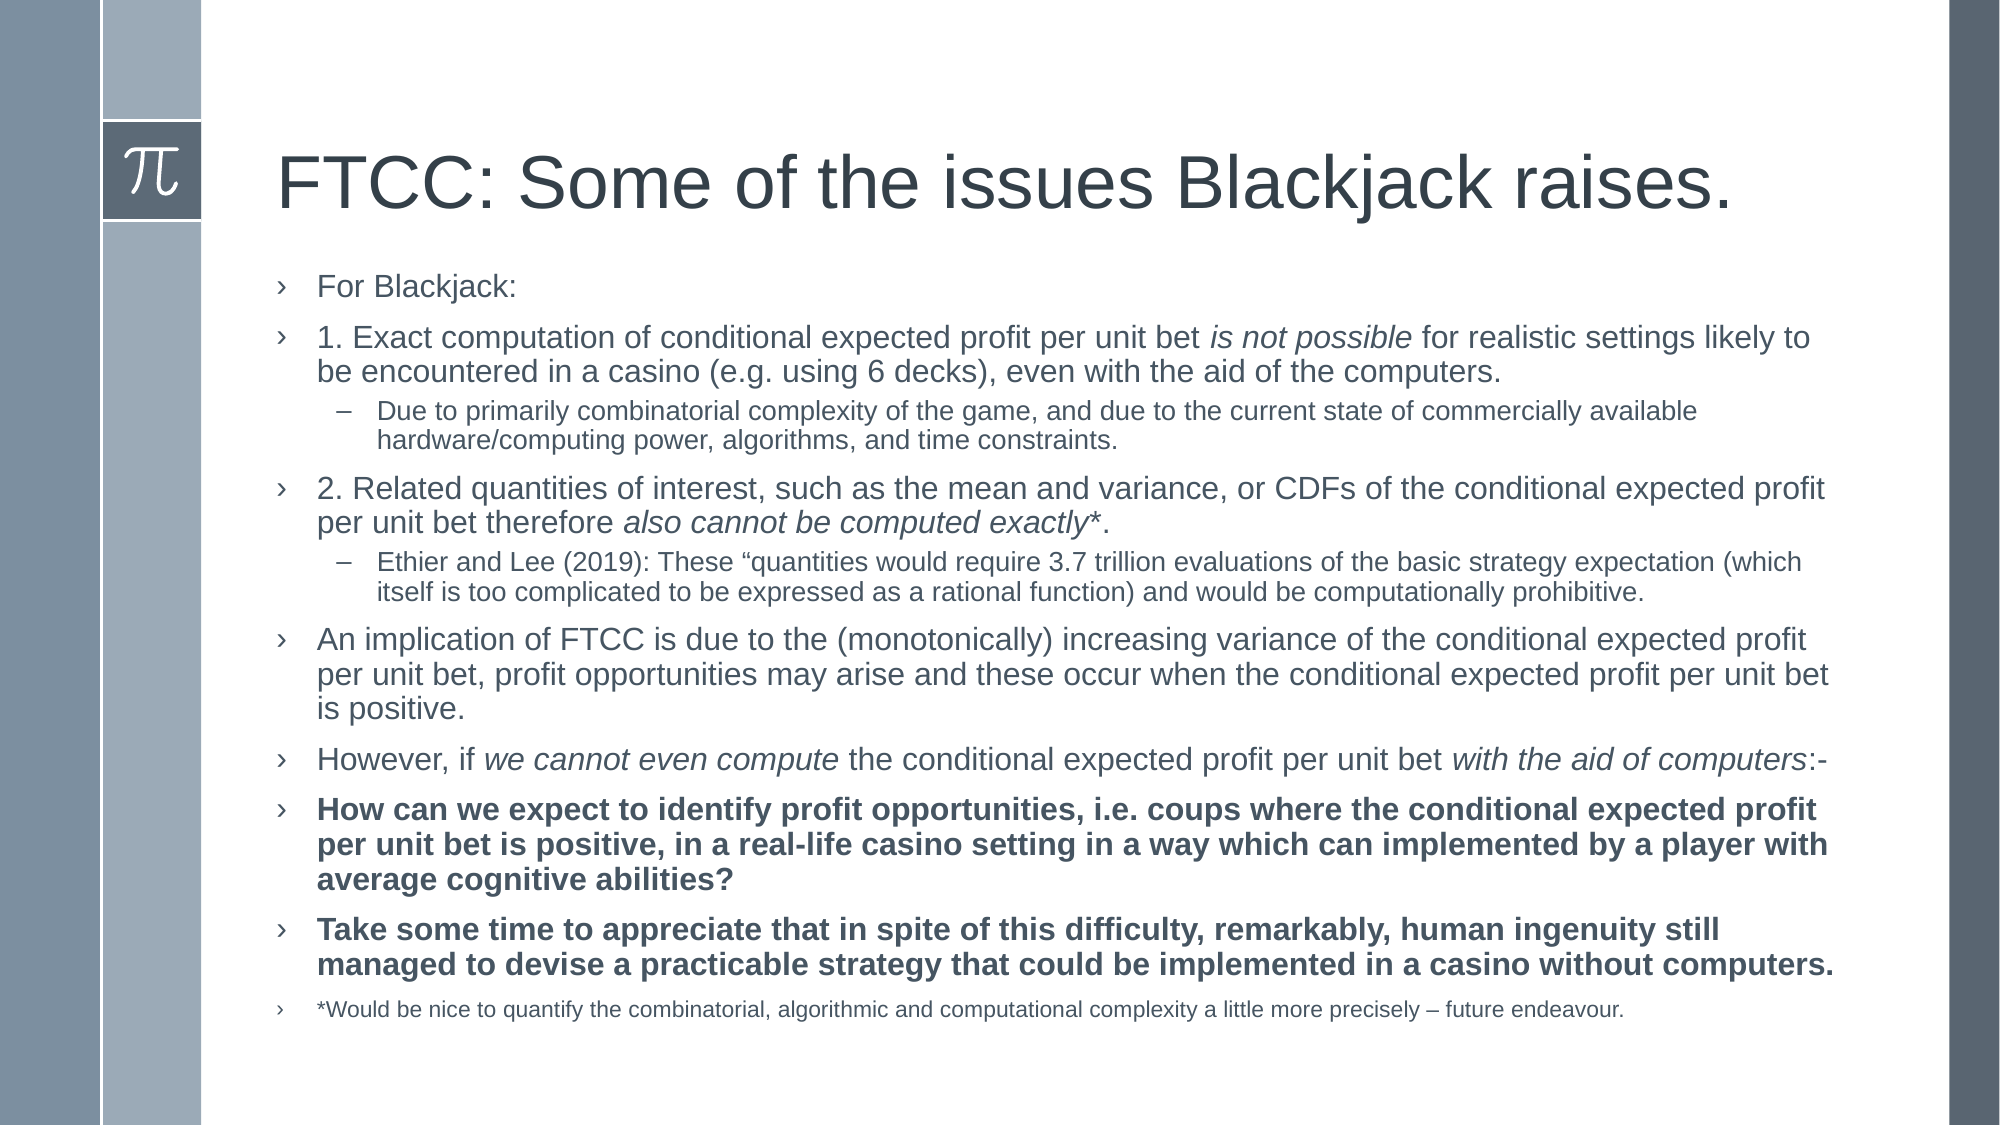

# FTCC: Some of the issues Blackjack raises.
For Blackjack:
1. Exact computation of conditional expected profit per unit bet is not possible for realistic settings likely to be encountered in a casino (e.g. using 6 decks), even with the aid of the computers.
Due to primarily combinatorial complexity of the game, and due to the current state of commercially available hardware/computing power, algorithms, and time constraints.
2. Related quantities of interest, such as the mean and variance, or CDFs of the conditional expected profit per unit bet therefore also cannot be computed exactly*.
Ethier and Lee (2019): These “quantities would require 3.7 trillion evaluations of the basic strategy expectation (which itself is too complicated to be expressed as a rational function) and would be computationally prohibitive.
An implication of FTCC is due to the (monotonically) increasing variance of the conditional expected profit per unit bet, profit opportunities may arise and these occur when the conditional expected profit per unit bet is positive.
However, if we cannot even compute the conditional expected profit per unit bet with the aid of computers:-
How can we expect to identify profit opportunities, i.e. coups where the conditional expected profit per unit bet is positive, in a real-life casino setting in a way which can implemented by a player with average cognitive abilities?
Take some time to appreciate that in spite of this difficulty, remarkably, human ingenuity still managed to devise a practicable strategy that could be implemented in a casino without computers.
*Would be nice to quantify the combinatorial, algorithmic and computational complexity a little more precisely – future endeavour.